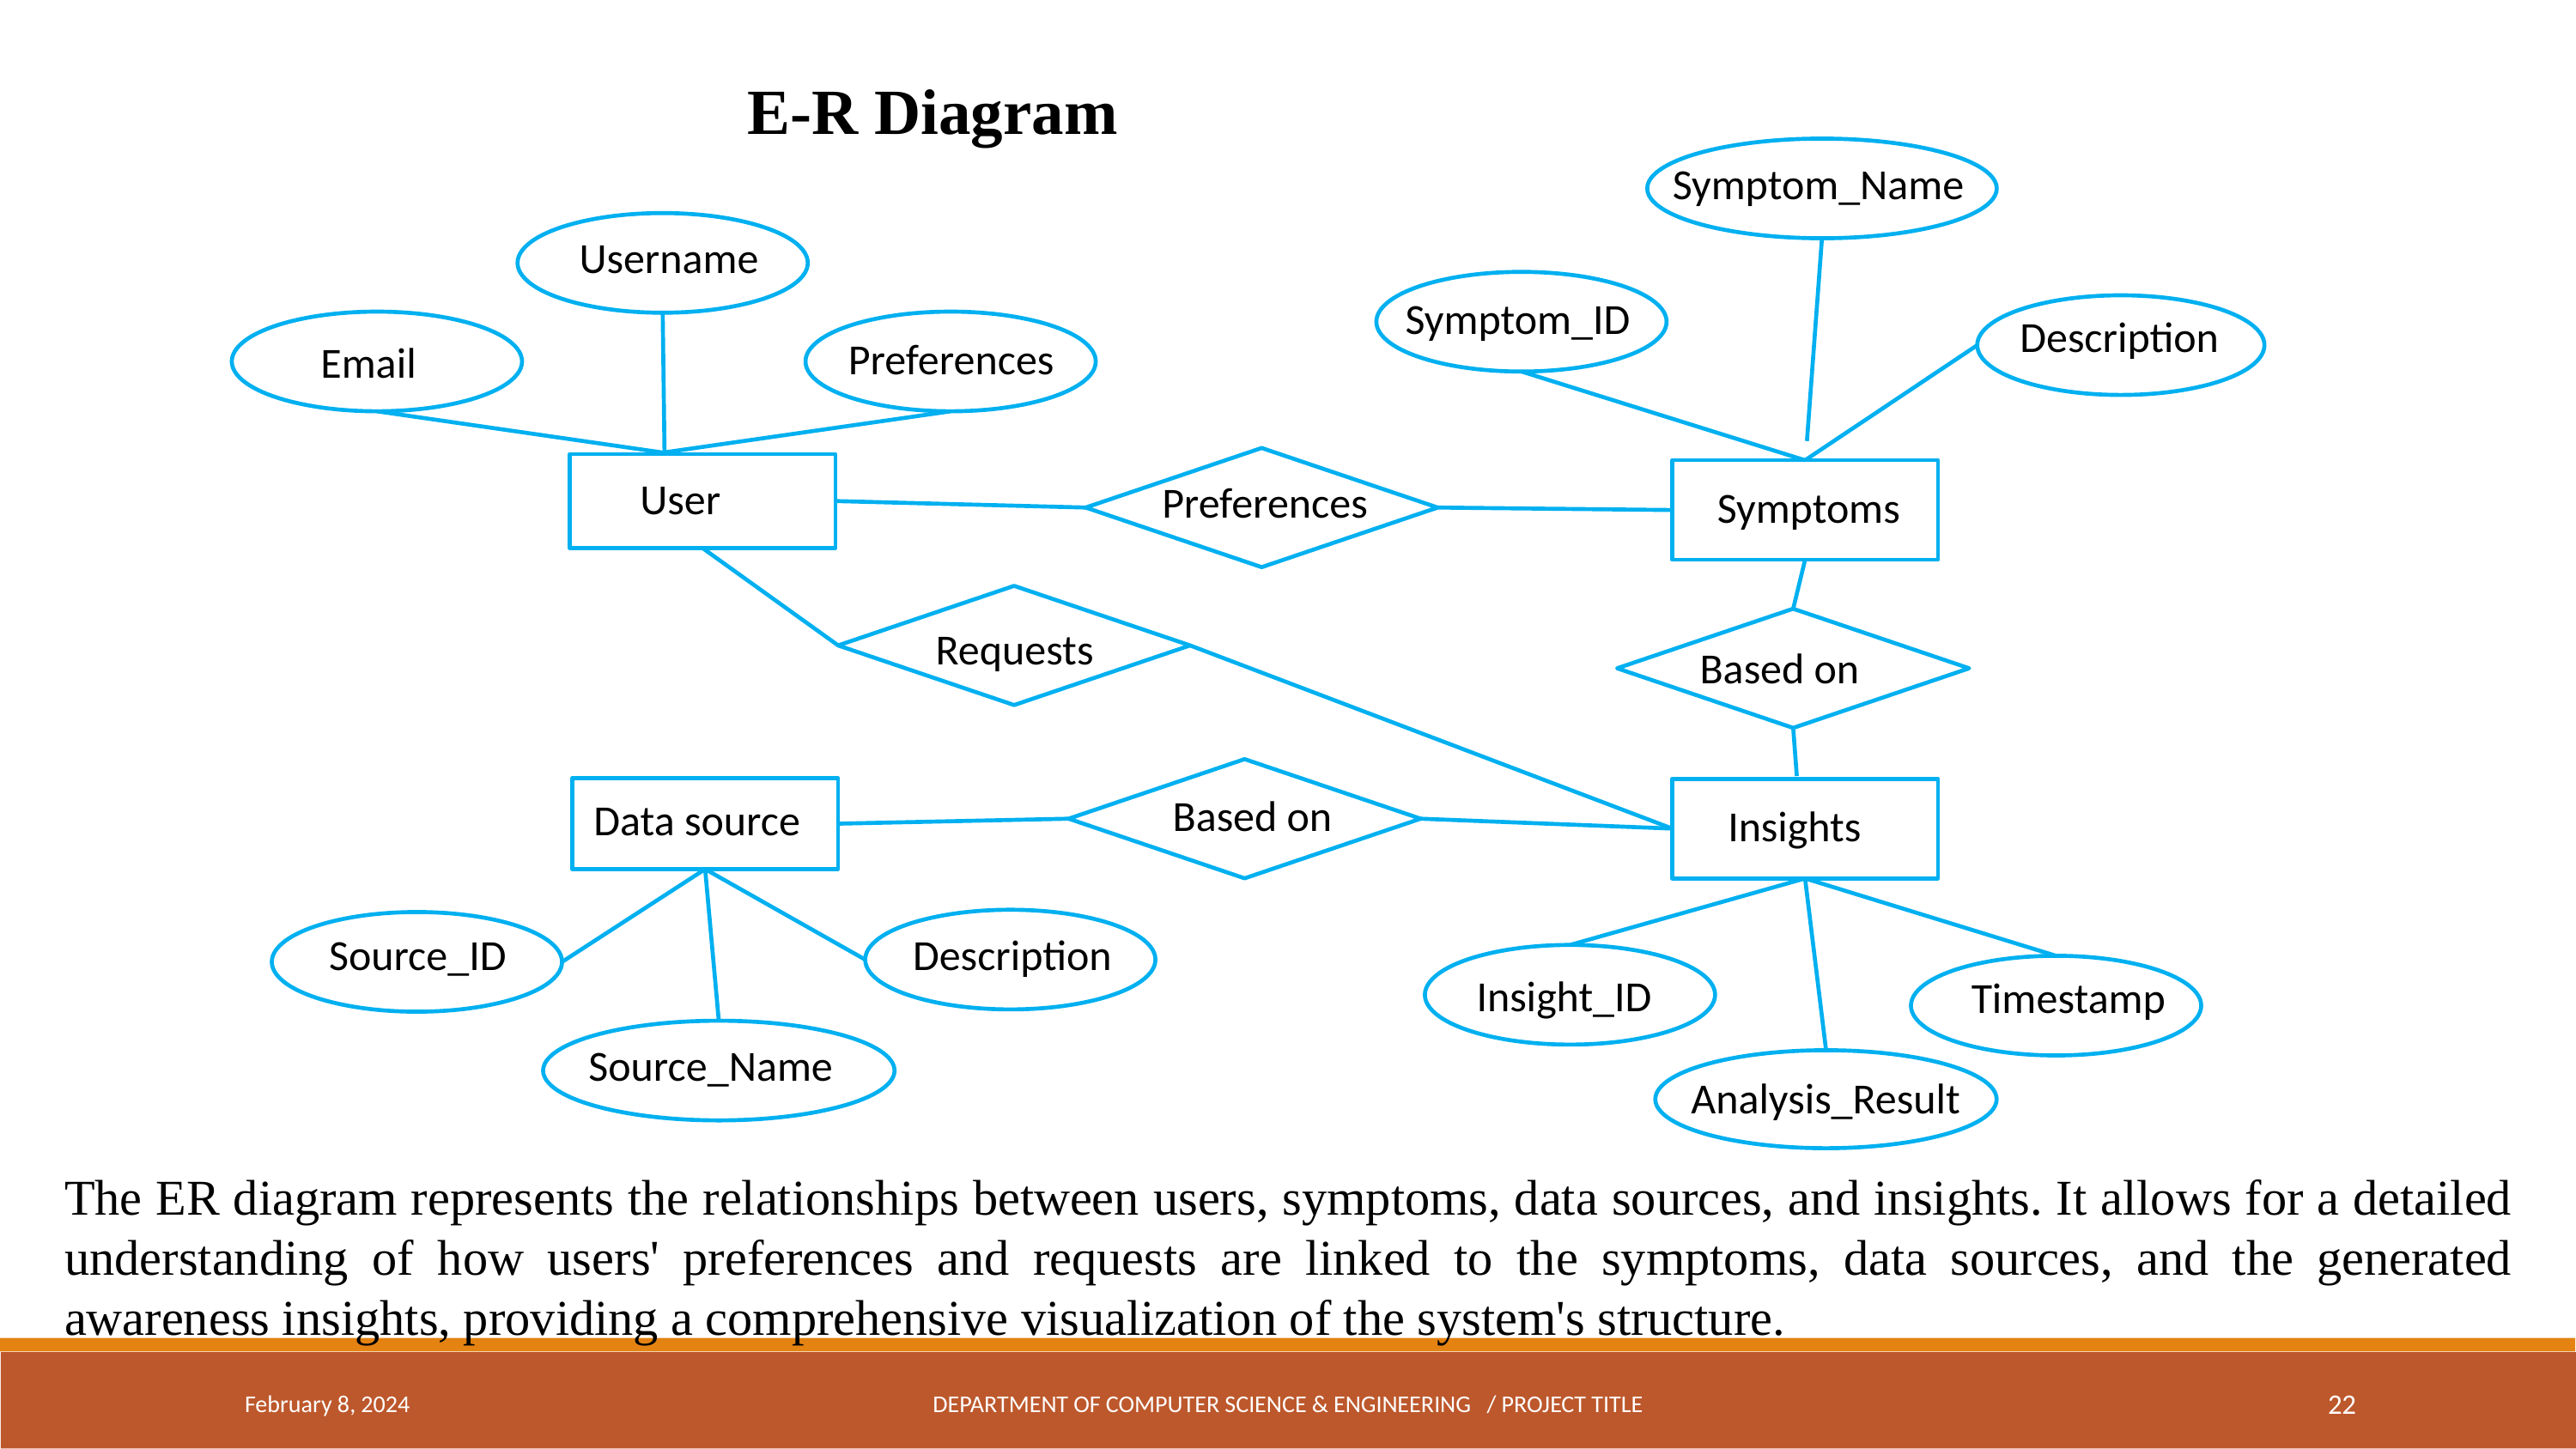

E-R Diagram

Symptom_Name

Username

Symptom_ID

Description

Preferences
Email

U

User
Preferences
Symptoms

Requests
Based on

Based on
Data source
Insights

Source_ID
Description

Insight_ID
Timestamp

Source_Name

Analysis_Result
The ER diagram represents the relationships between users, symptoms, data sources, and insights. It allows for a detailed understanding of how users' preferences and requests are linked to the symptoms, data sources, and the generated awareness insights, providing a comprehensive visualization of the system's structure.
February 8, 2024
DEPARTMENT OF COMPUTER SCIENCE & ENGINEERING   / PROJECT TITLE
22